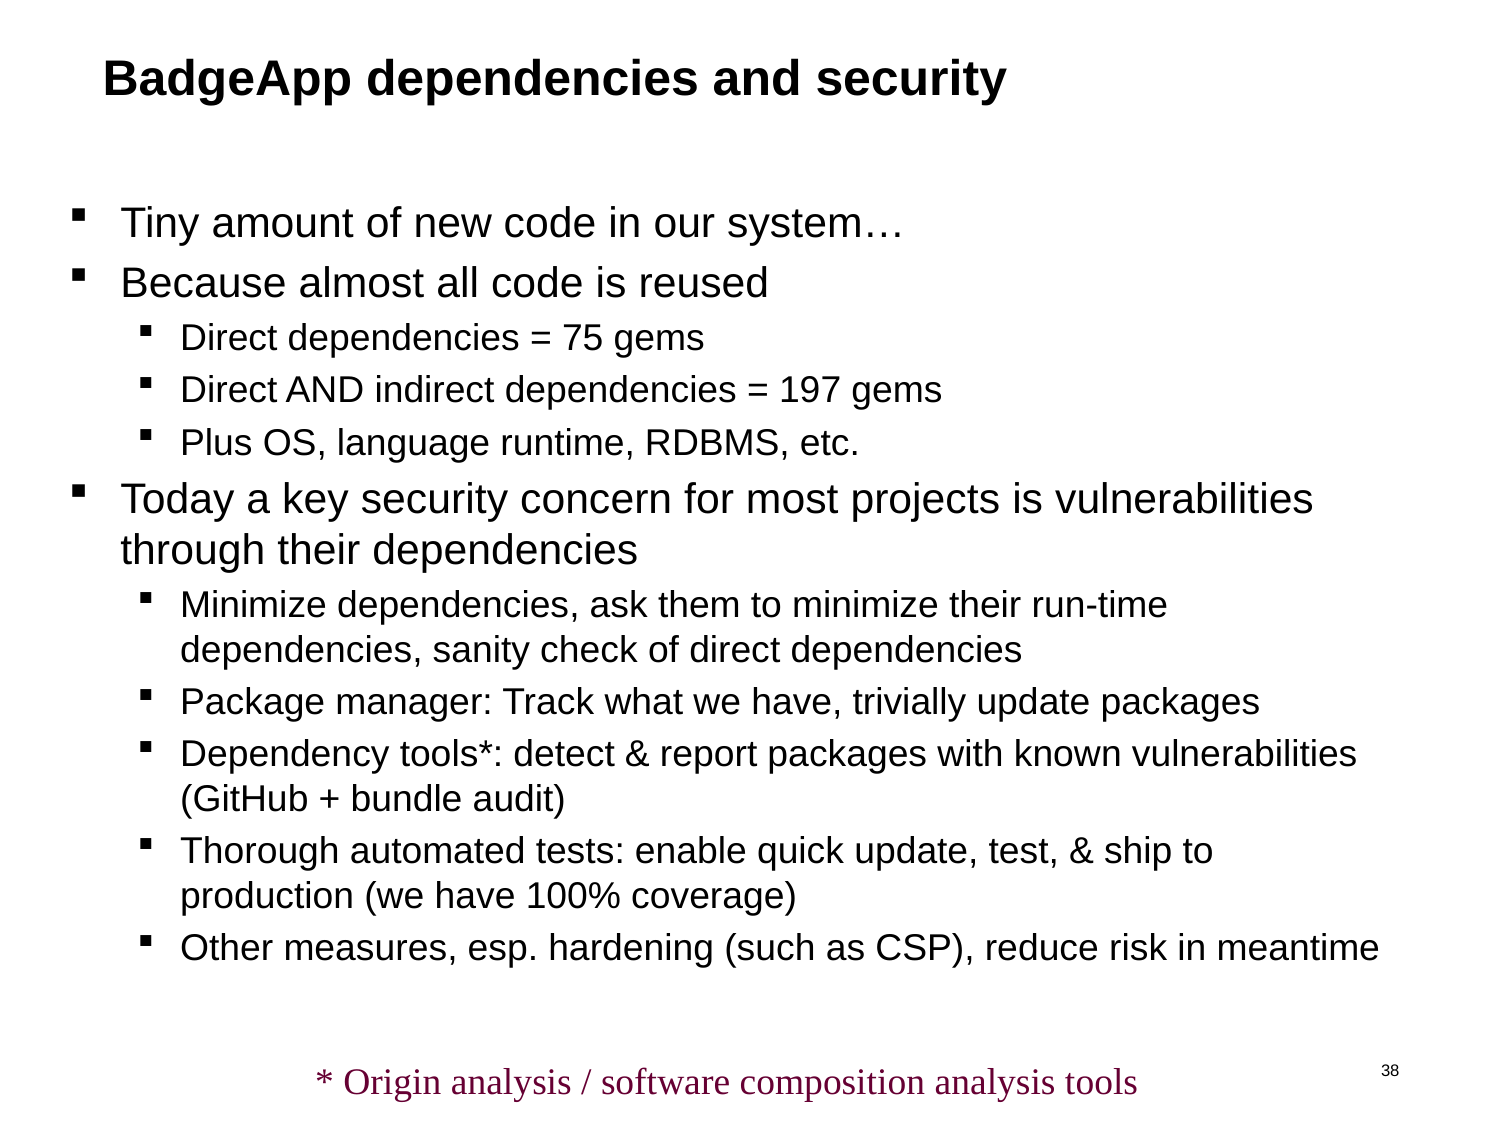

# BadgeApp dependencies and security
Tiny amount of new code in our system…
Because almost all code is reused
Direct dependencies = 75 gems
Direct AND indirect dependencies = 197 gems
Plus OS, language runtime, RDBMS, etc.
Today a key security concern for most projects is vulnerabilities through their dependencies
Minimize dependencies, ask them to minimize their run-time dependencies, sanity check of direct dependencies
Package manager: Track what we have, trivially update packages
Dependency tools*: detect & report packages with known vulnerabilities (GitHub + bundle audit)
Thorough automated tests: enable quick update, test, & ship to production (we have 100% coverage)
Other measures, esp. hardening (such as CSP), reduce risk in meantime
38
* Origin analysis / software composition analysis tools